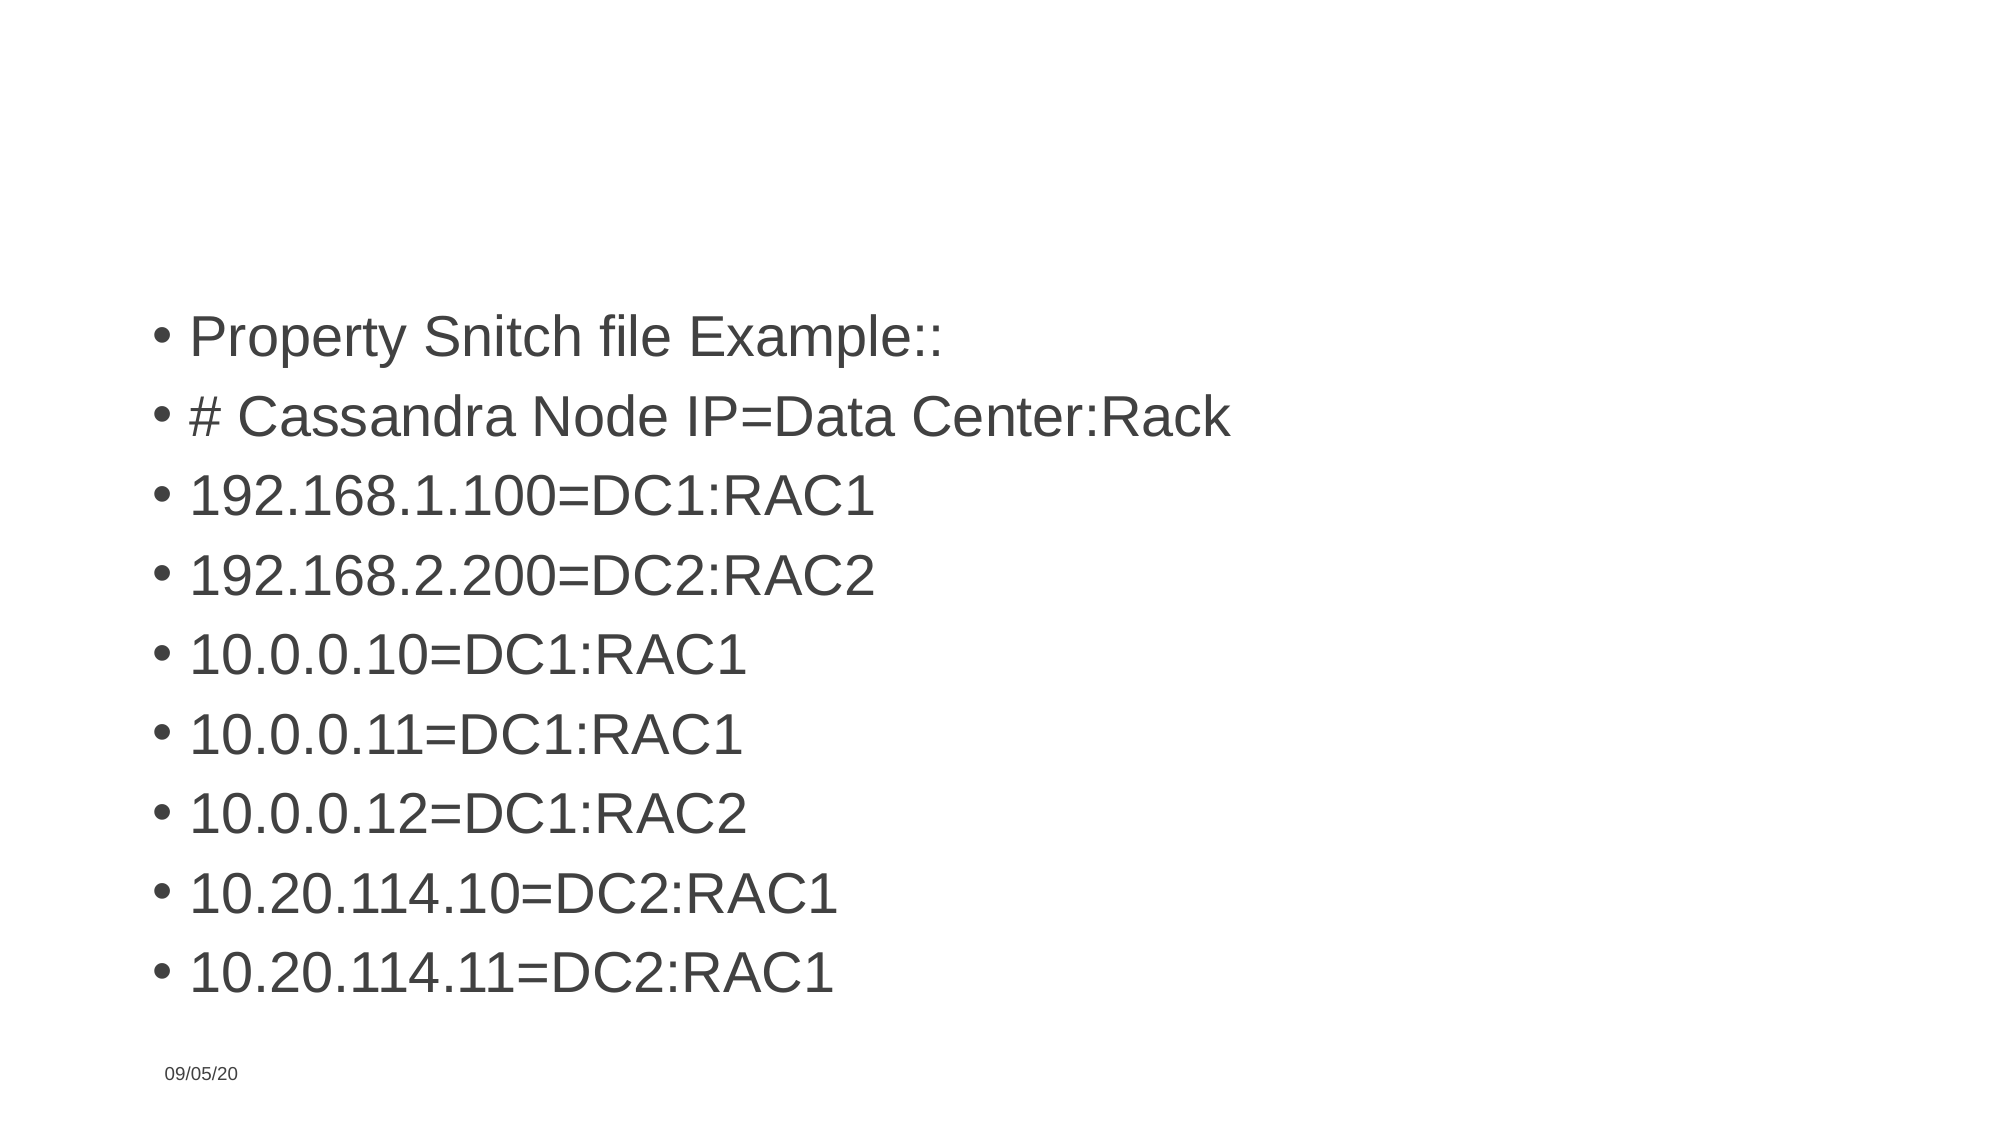

#
Property Snitch file Example::
# Cassandra Node IP=Data Center:Rack
192.168.1.100=DC1:RAC1
192.168.2.200=DC2:RAC2
10.0.0.10=DC1:RAC1
10.0.0.11=DC1:RAC1
10.0.0.12=DC1:RAC2
10.20.114.10=DC2:RAC1
10.20.114.11=DC2:RAC1
09/05/20